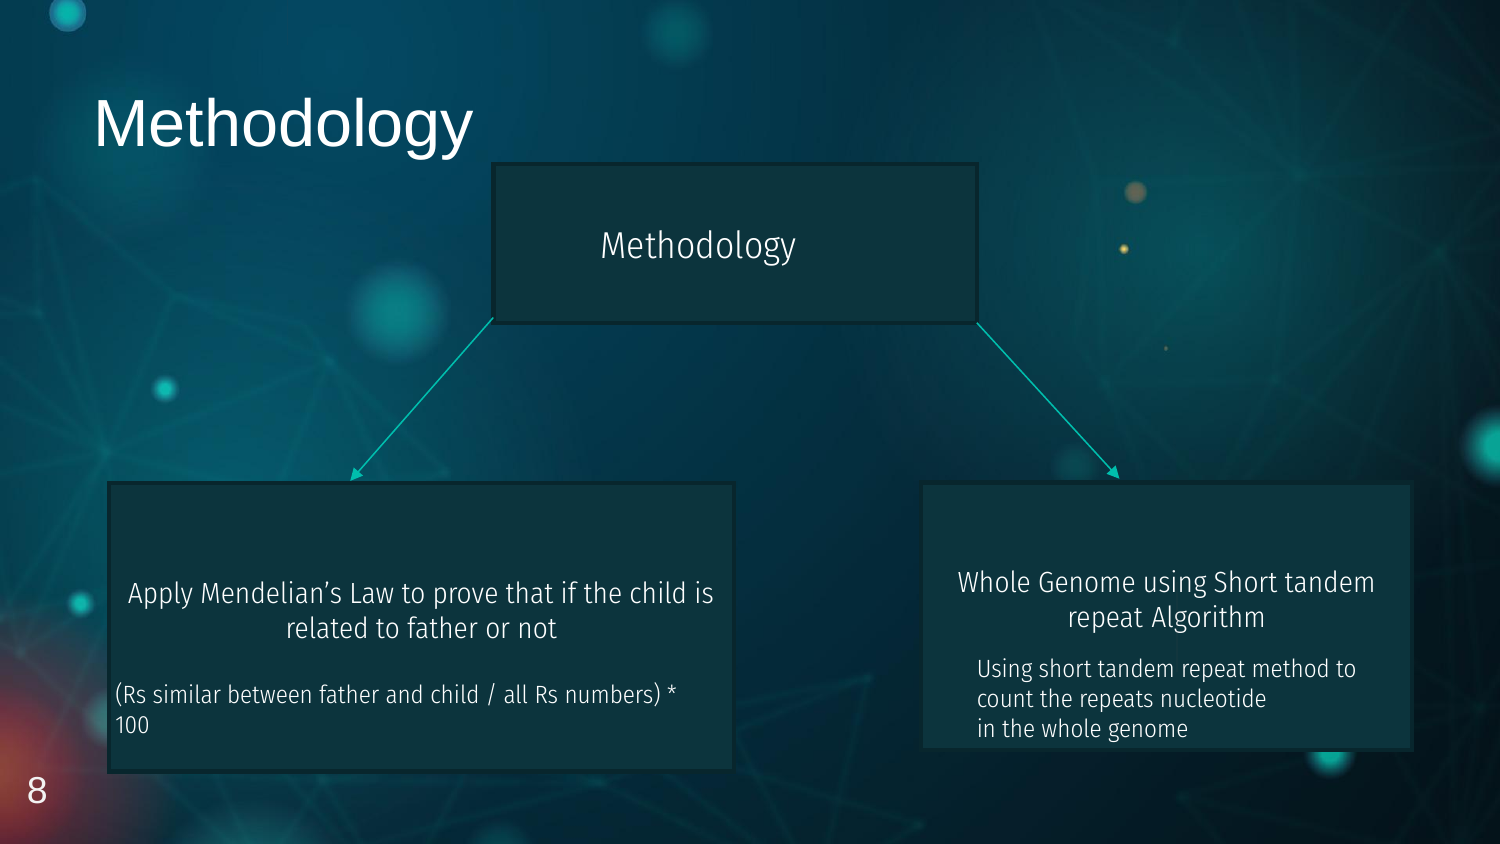

Methodology
          Methodology

Apply Mendelian’s Law to prove that if the child is related to father or not
Whole Genome using Short tandem repeat Algorithm

(Rs similar between father and child / all Rs numbers) * 100

Using short tandem repeat method to
count the repeats nucleotide
in the whole genome

8